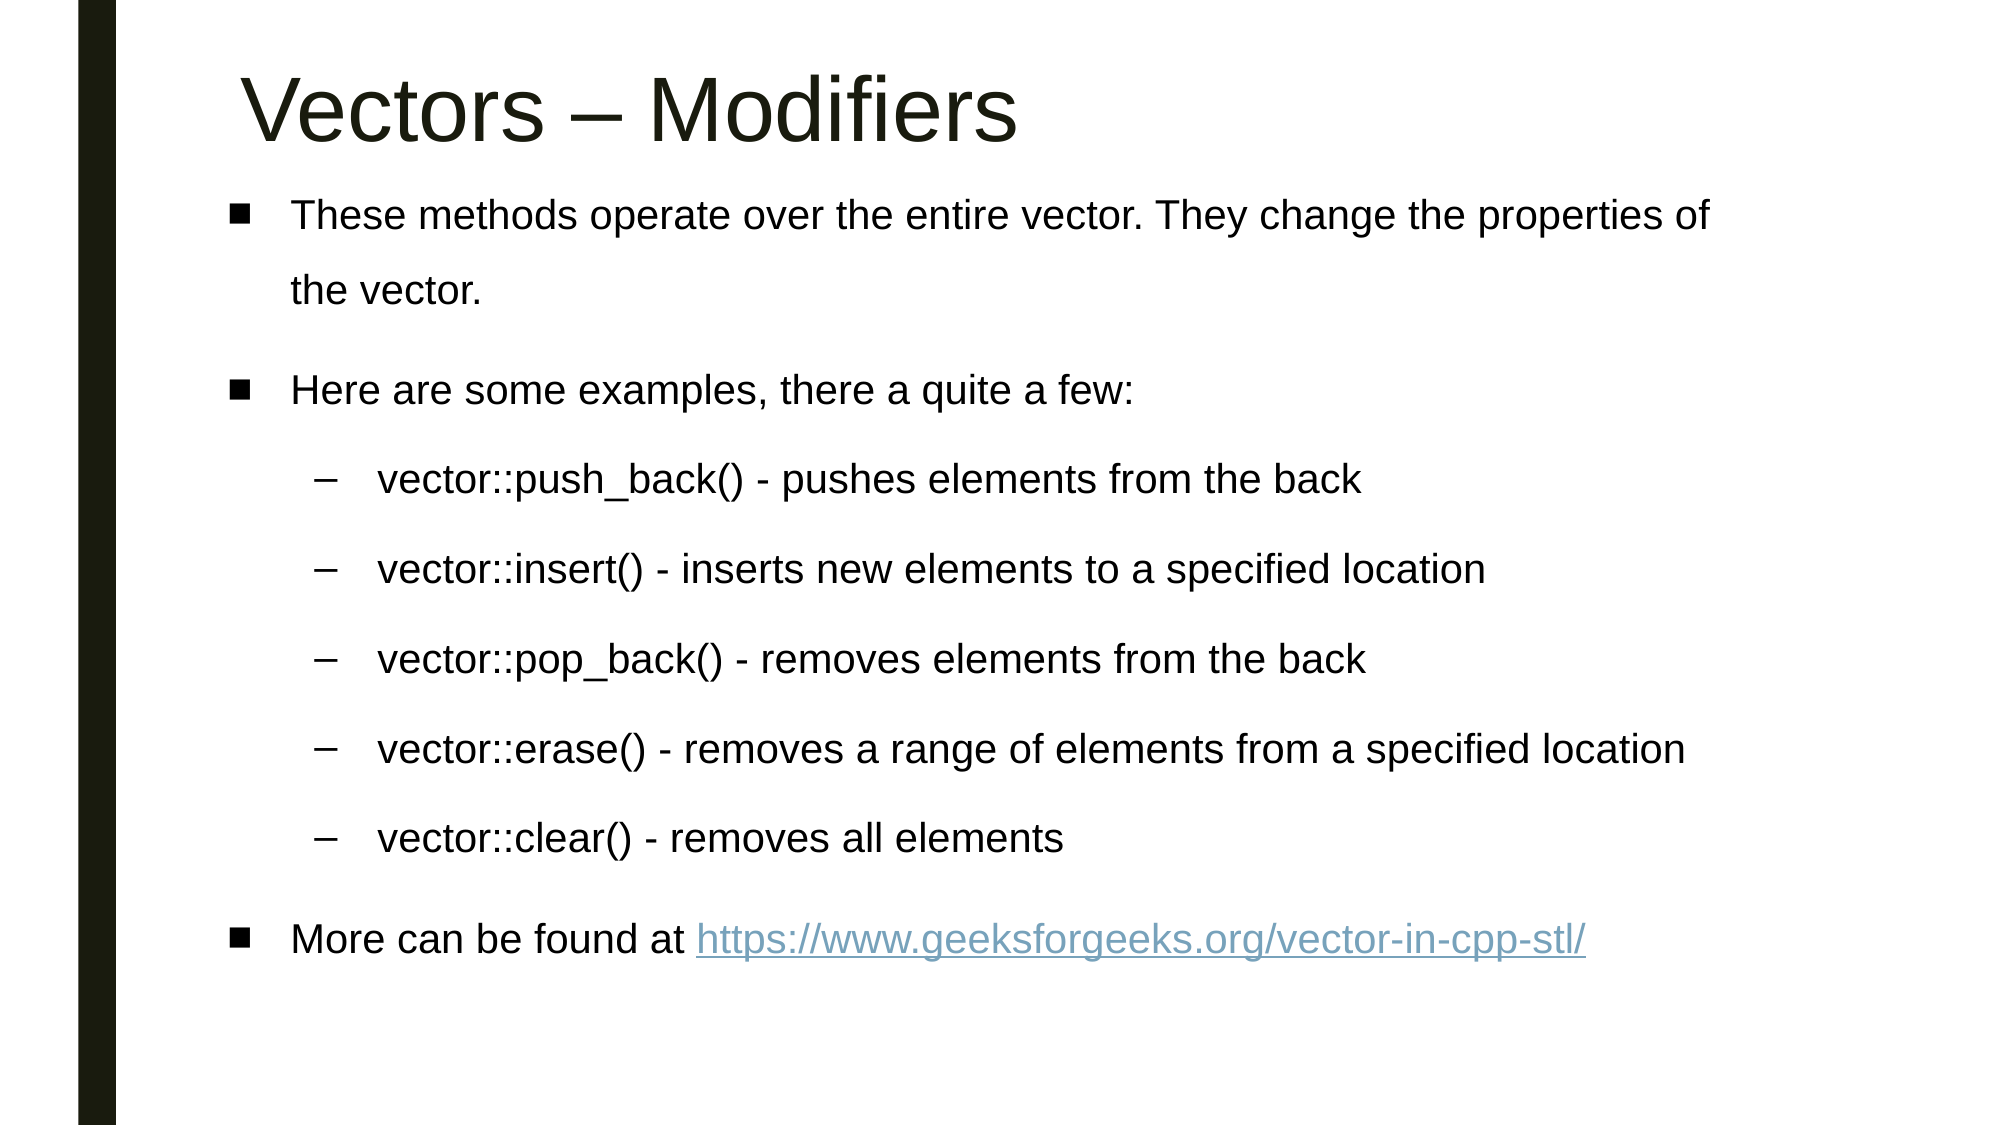

# Vectors – Modifiers
These methods operate over the entire vector. They change the properties of the vector.
Here are some examples, there a quite a few:
vector::push_back() - pushes elements from the back
vector::insert() - inserts new elements to a specified location
vector::pop_back() - removes elements from the back
vector::erase() - removes a range of elements from a specified location
vector::clear() - removes all elements
More can be found at https://www.geeksforgeeks.org/vector-in-cpp-stl/